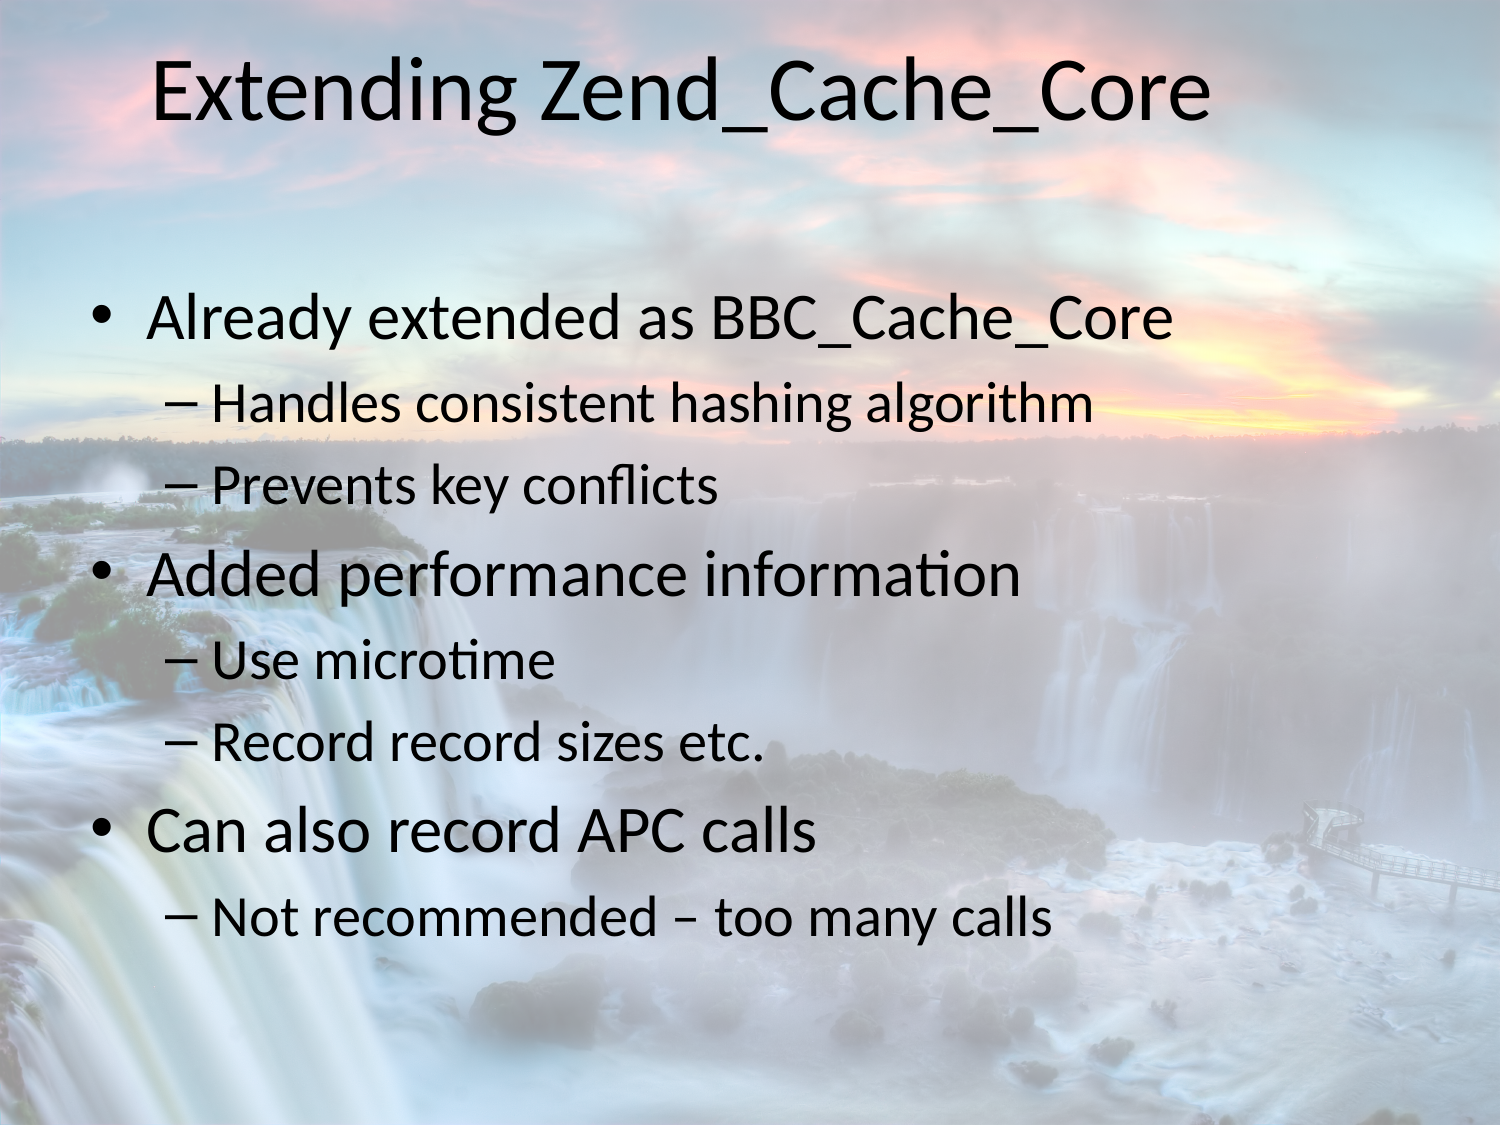

# Extending Zend_Cache_Core
Already extended as BBC_Cache_Core
Handles consistent hashing algorithm
Prevents key conflicts
Added performance information
Use microtime
Record record sizes etc.
Can also record APC calls
Not recommended – too many calls